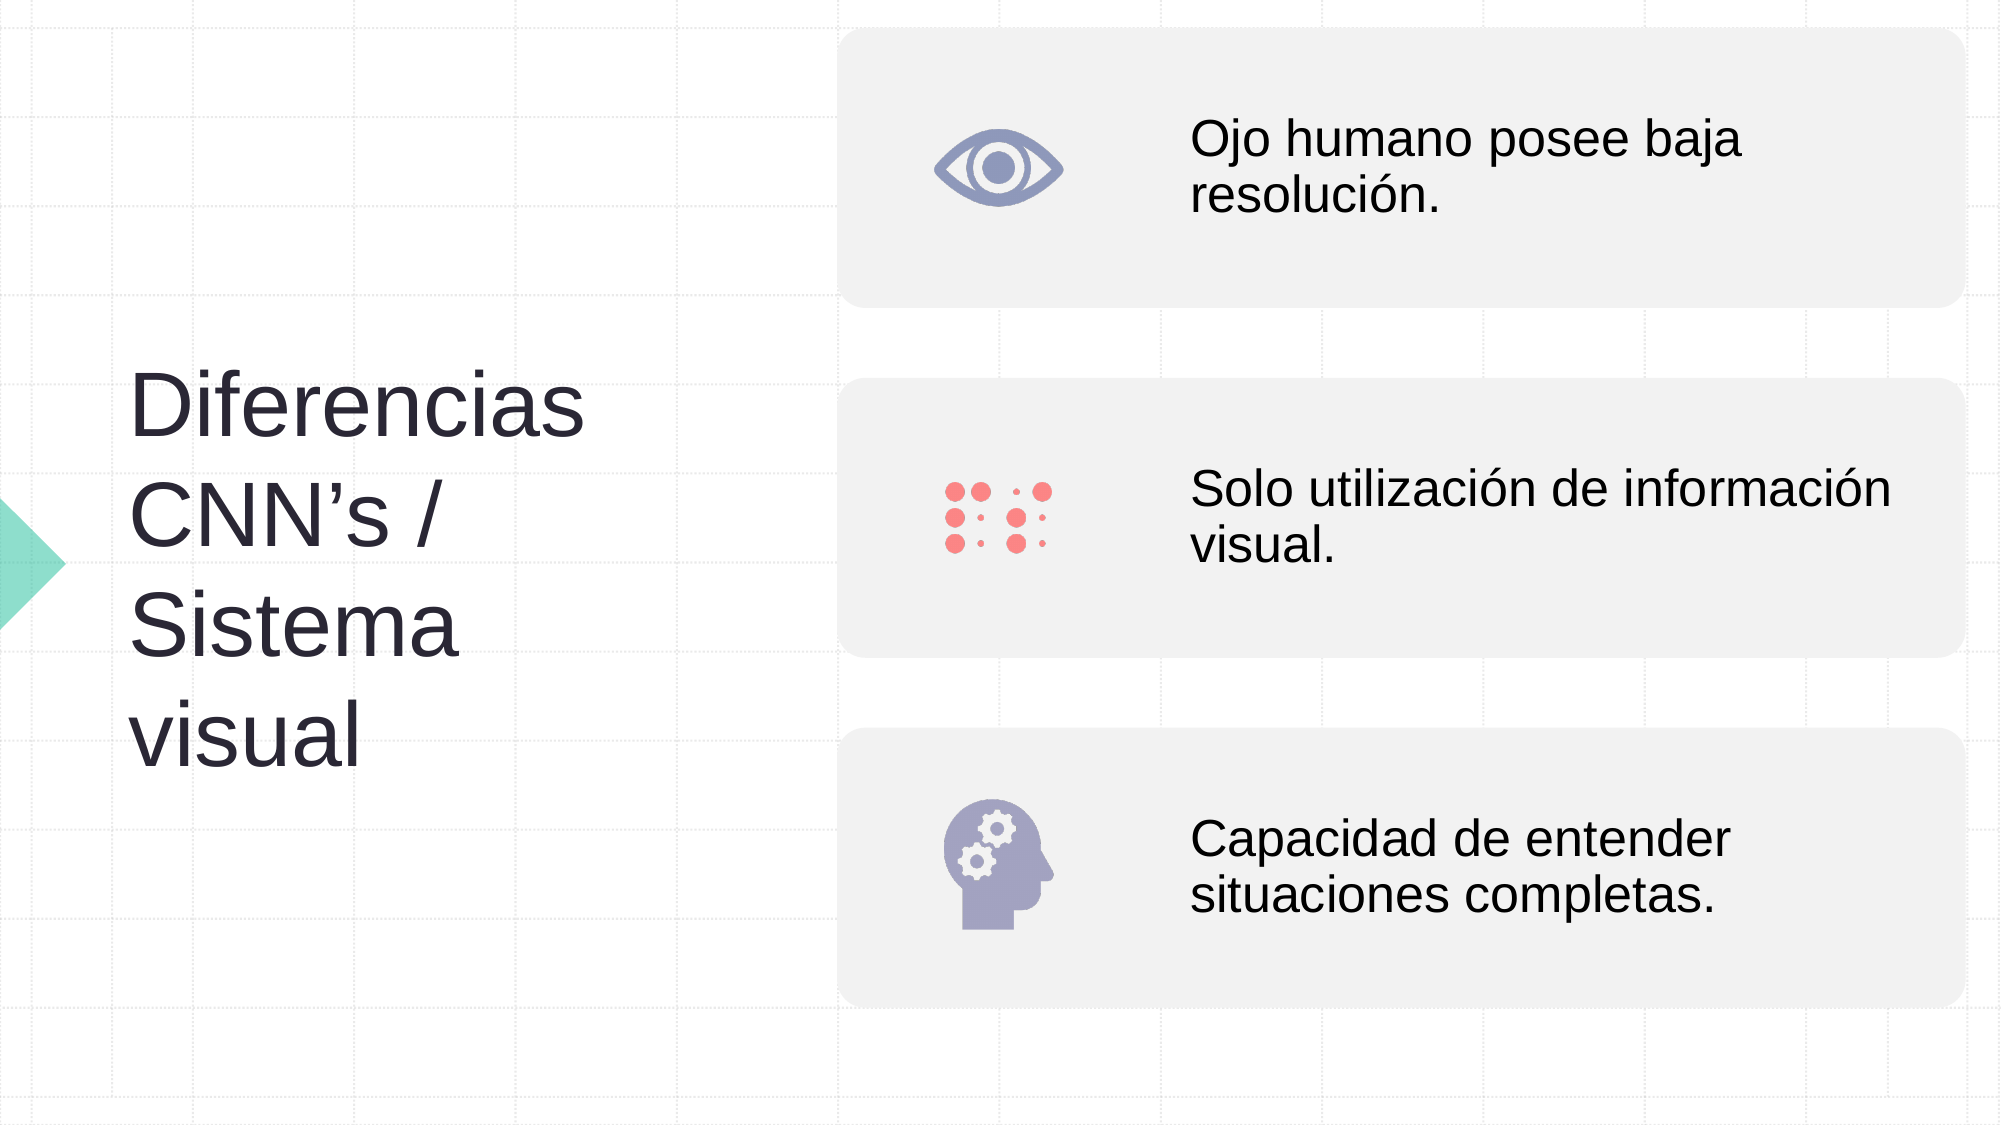

Ojo humano posee baja resolución.
Solo utilización de información visual.
Capacidad de entender situaciones completas.
# Diferencias CNN’s / Sistema visual